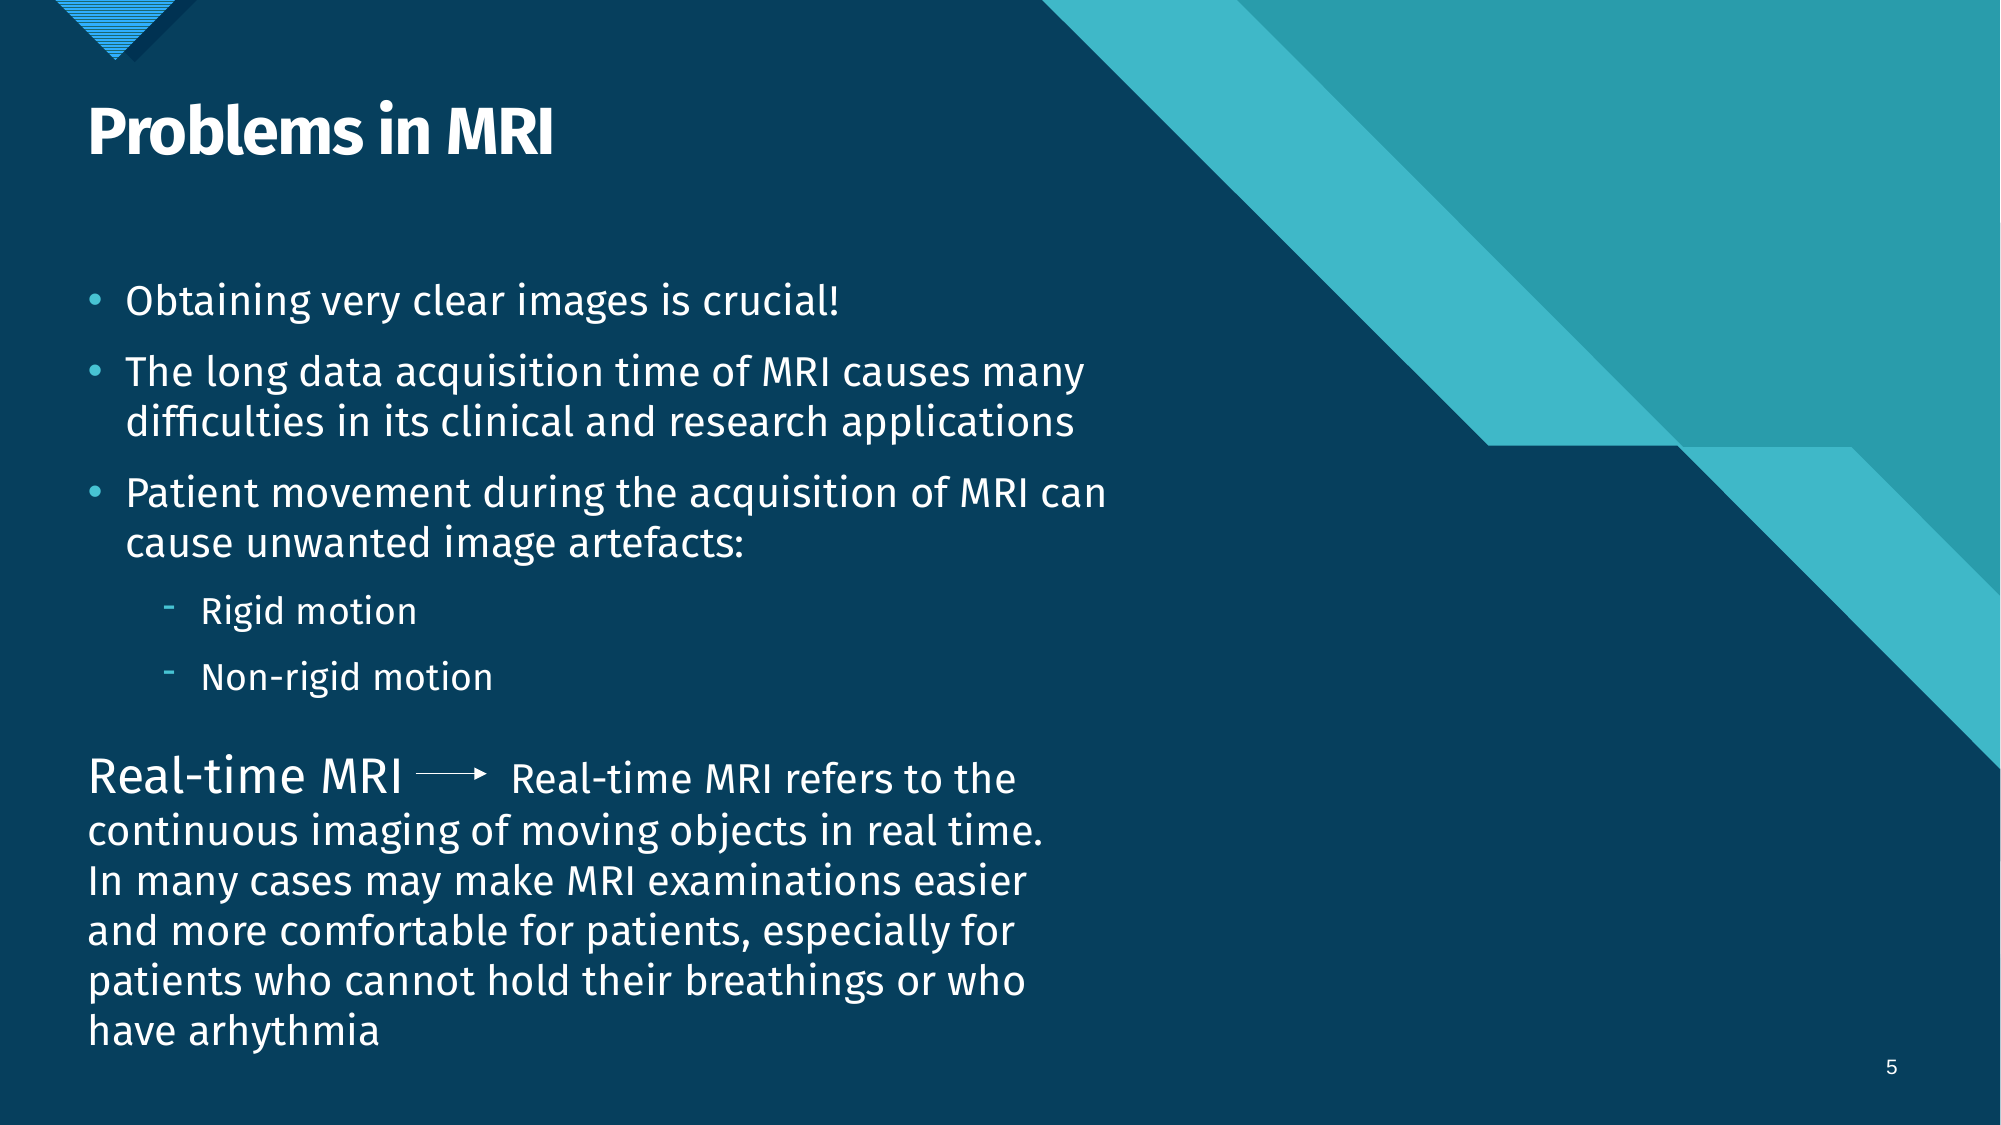

# Problems in MRI
Obtaining very clear images is crucial!
The long data acquisition time of MRI causes many difficulties in its clinical and research applications
Patient movement during the acquisition of MRI can cause unwanted image artefacts:
Rigid motion
Non-rigid motion

Real-time MRI        Real-time MRI refers to the continuous imaging of moving objects in real time.
In many cases may make MRI examinations easier and more comfortable for patients, especially for patients who cannot hold their breathings or who have arhythmia

5